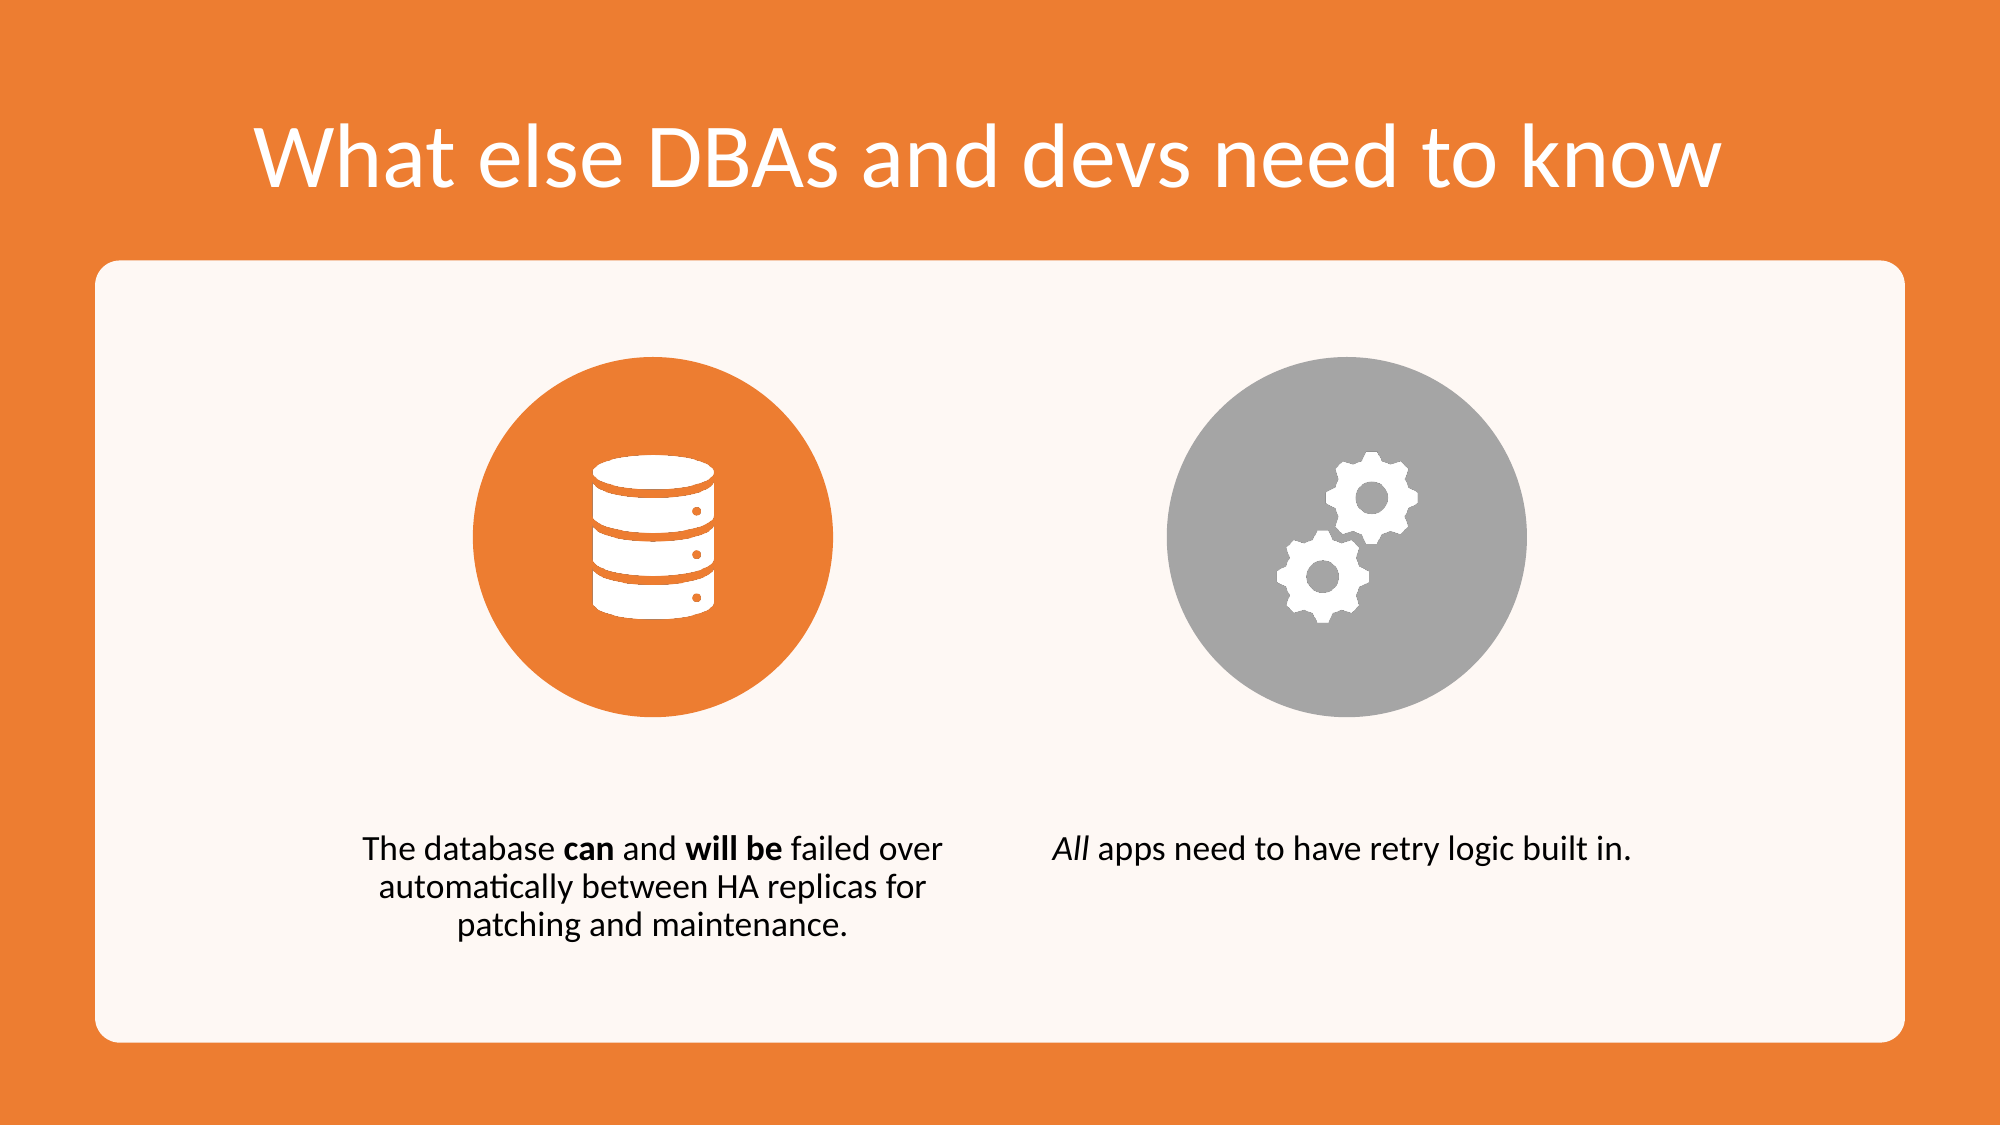

# What else DBAs and devs need to know

The database can and will be failed over automatically between HA replicas for patching and maintenance.
All apps need to have retry logic built in.